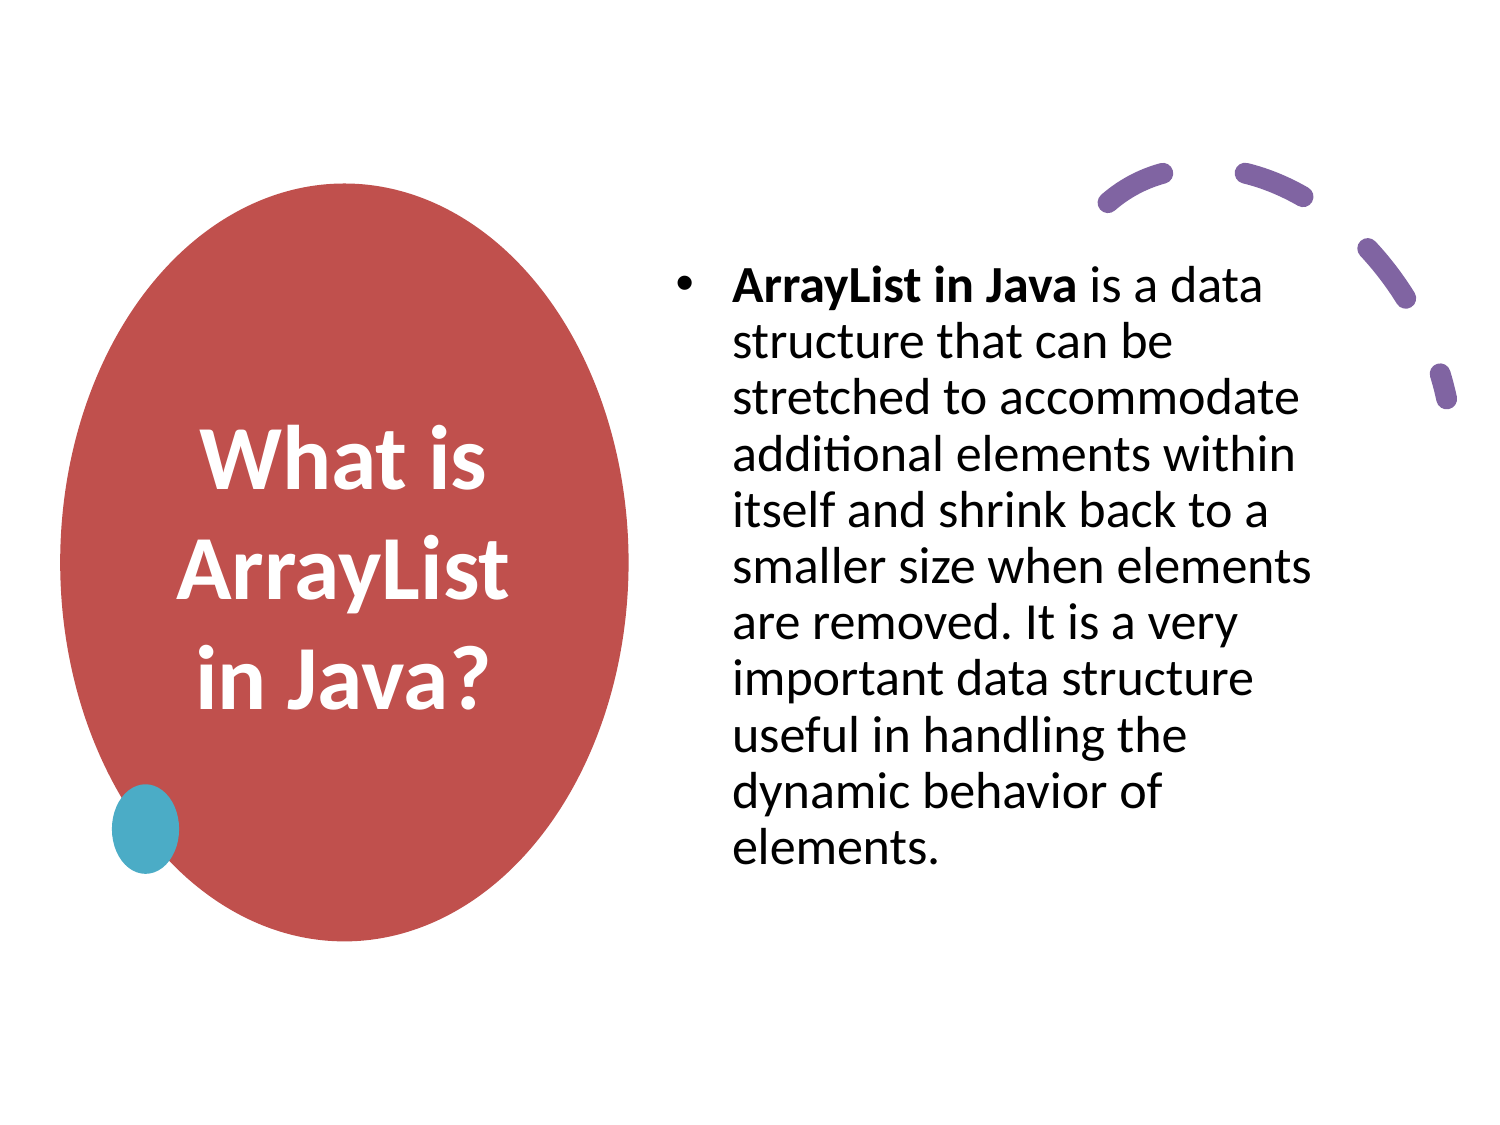

# What is ArrayList in Java?
ArrayList in Java is a data structure that can be stretched to accommodate additional elements within itself and shrink back to a smaller size when elements are removed. It is a very important data structure useful in handling the dynamic behavior of elements.